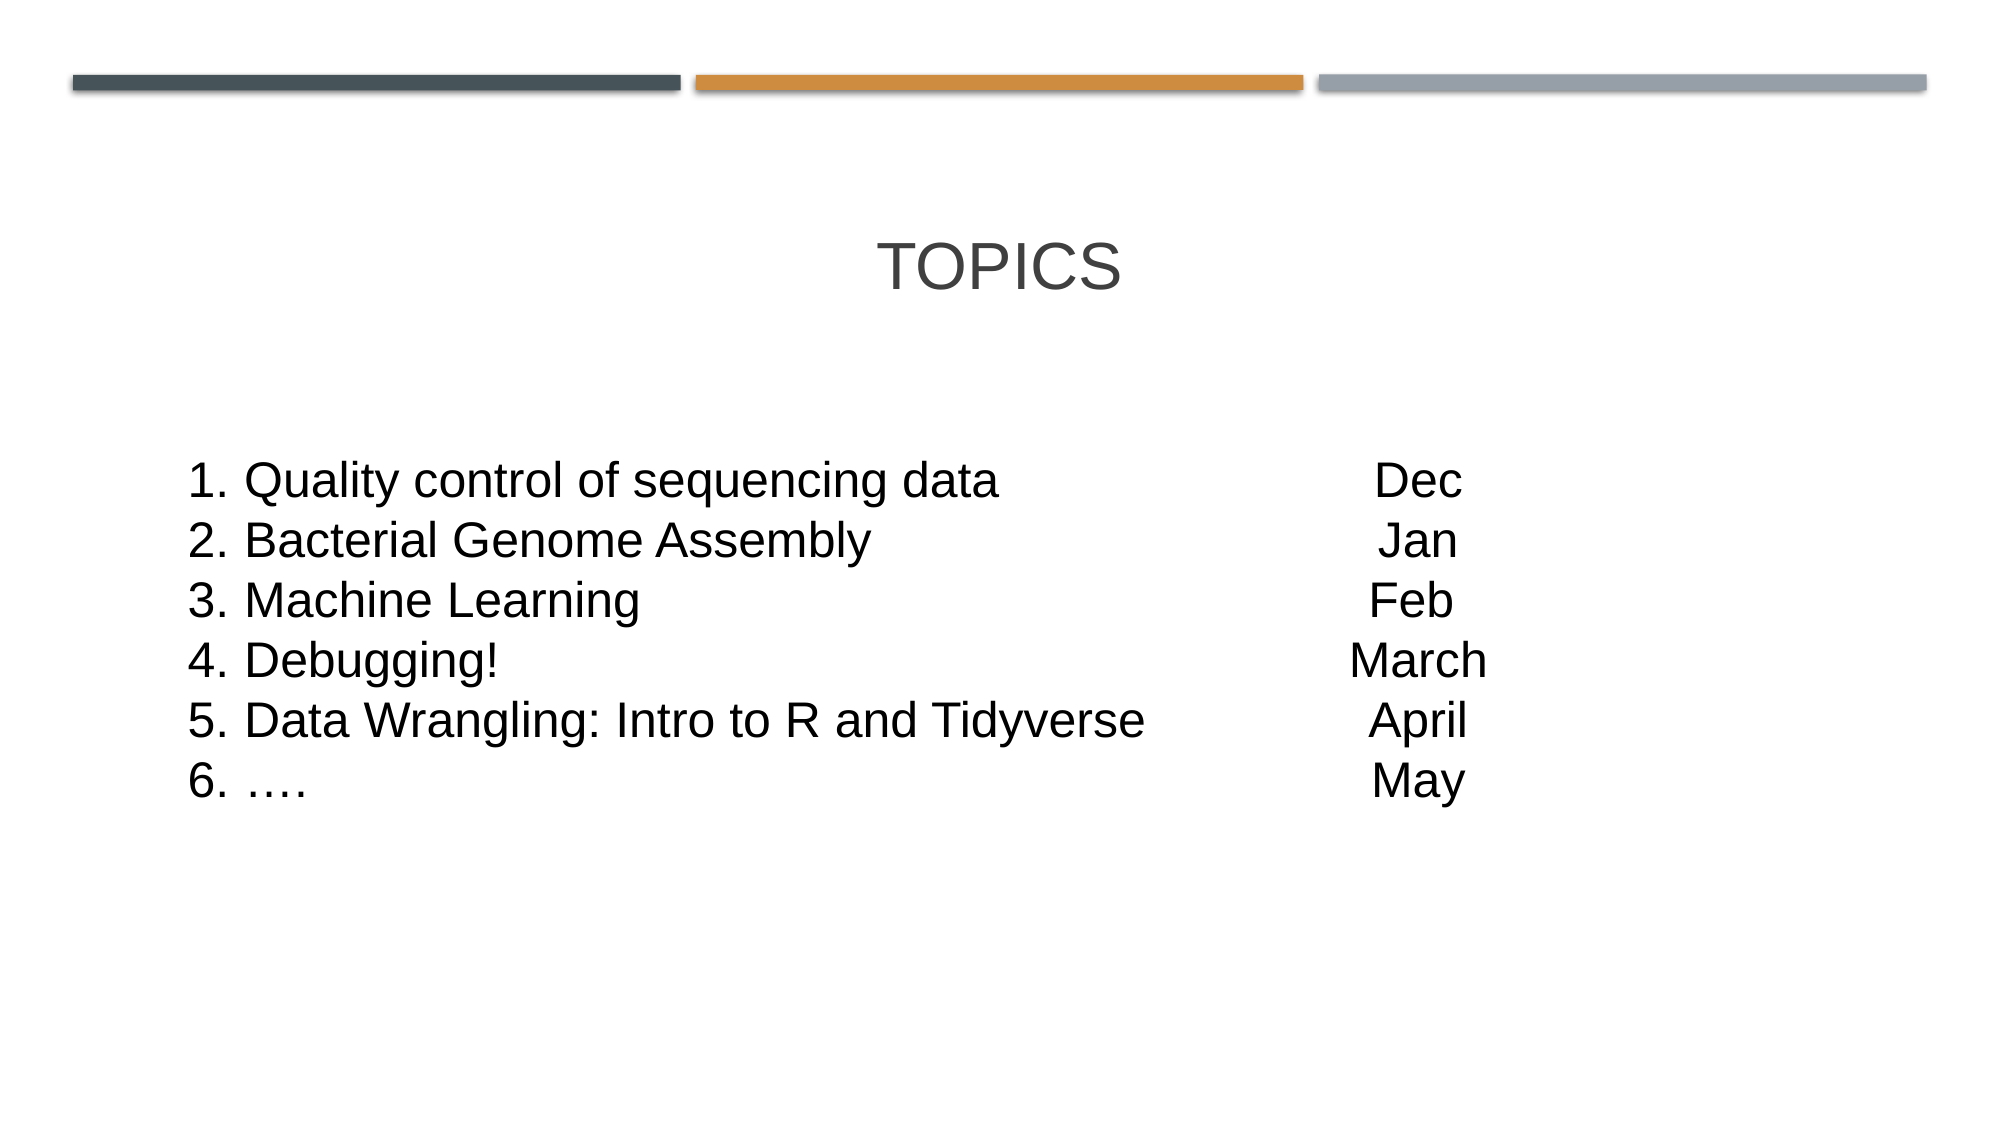

# Topics
Quality control of sequencing data
Bacterial Genome Assembly
Machine Learning
Debugging!
Data Wrangling: Intro to R and Tidyverse
….
Dec
Jan
Feb
March
April
May